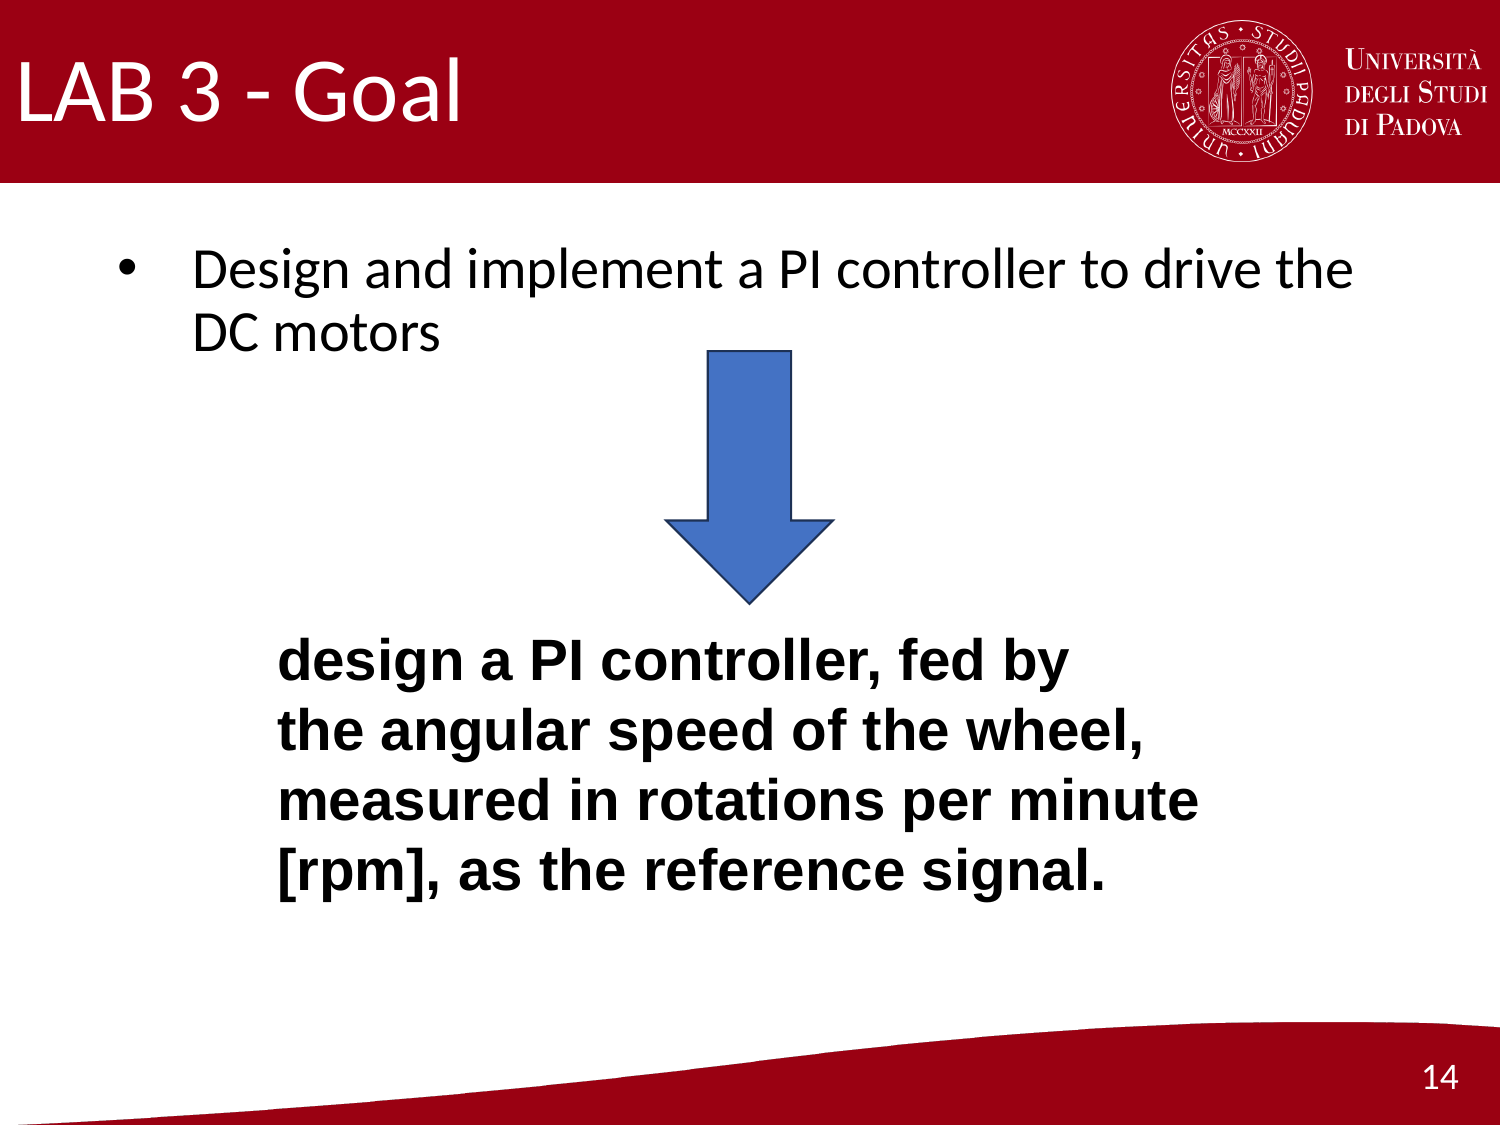

# LAB 3 - Goal
Design and implement a PI controller to drive the DC motors

design a PI controller, fed by the angular speed of the wheel, measured in rotations per minute [rpm], as the reference signal.

14